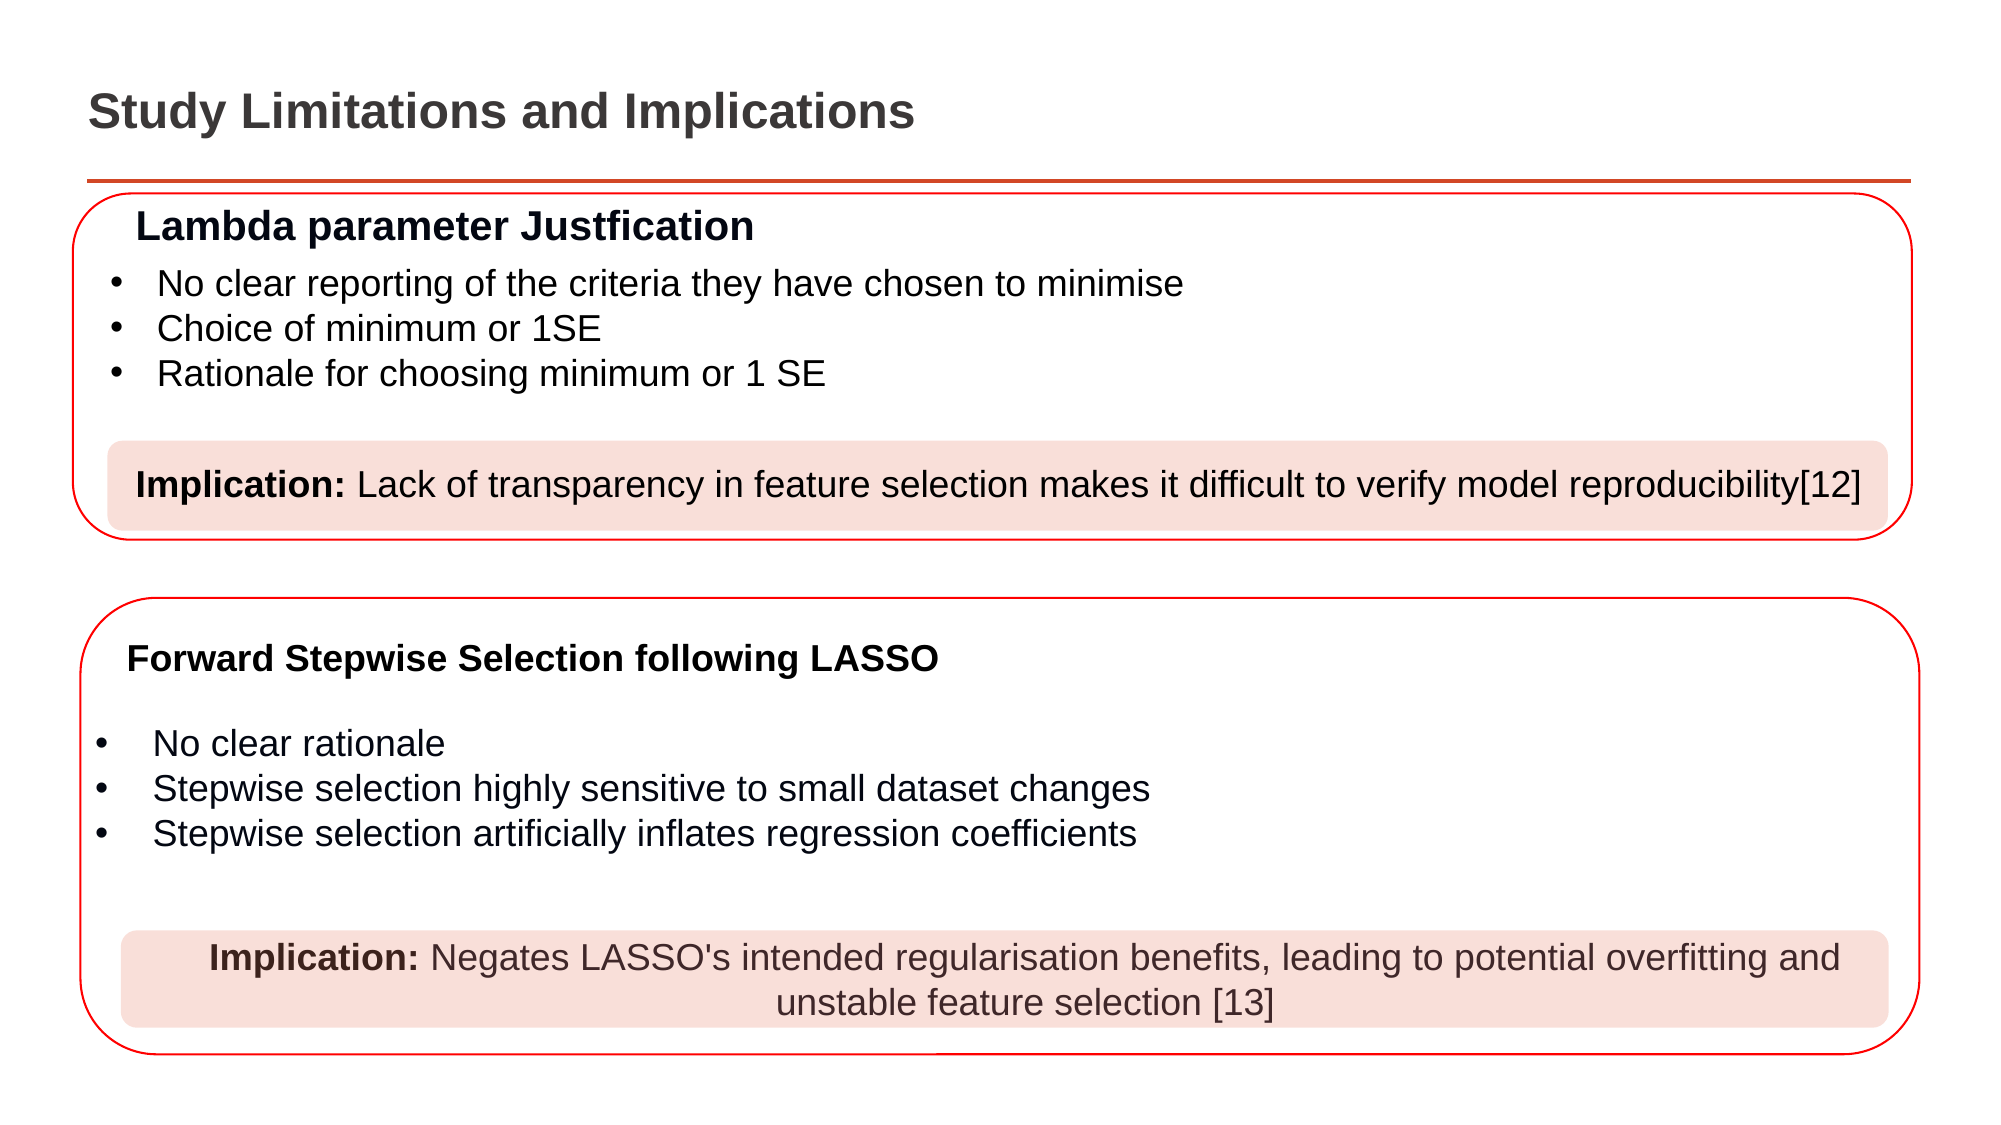

# Study Limitations and Implications
Lambda parameter Justfication

No clear reporting of the criteria they have chosen to minimise
Choice of minimum or 1SE
Rationale for choosing minimum or 1 SE

Implication: Lack of transparency in feature selection makes it difficult to verify model reproducibility[12]

Forward Stepwise Selection following LASSO
 No clear rationale
 Stepwise selection highly sensitive to small dataset changes
 Stepwise selection artificially inflates regression coefficients

Implication: Negates LASSO's intended regularisation benefits, leading to potential overfitting and unstable feature selection [13]